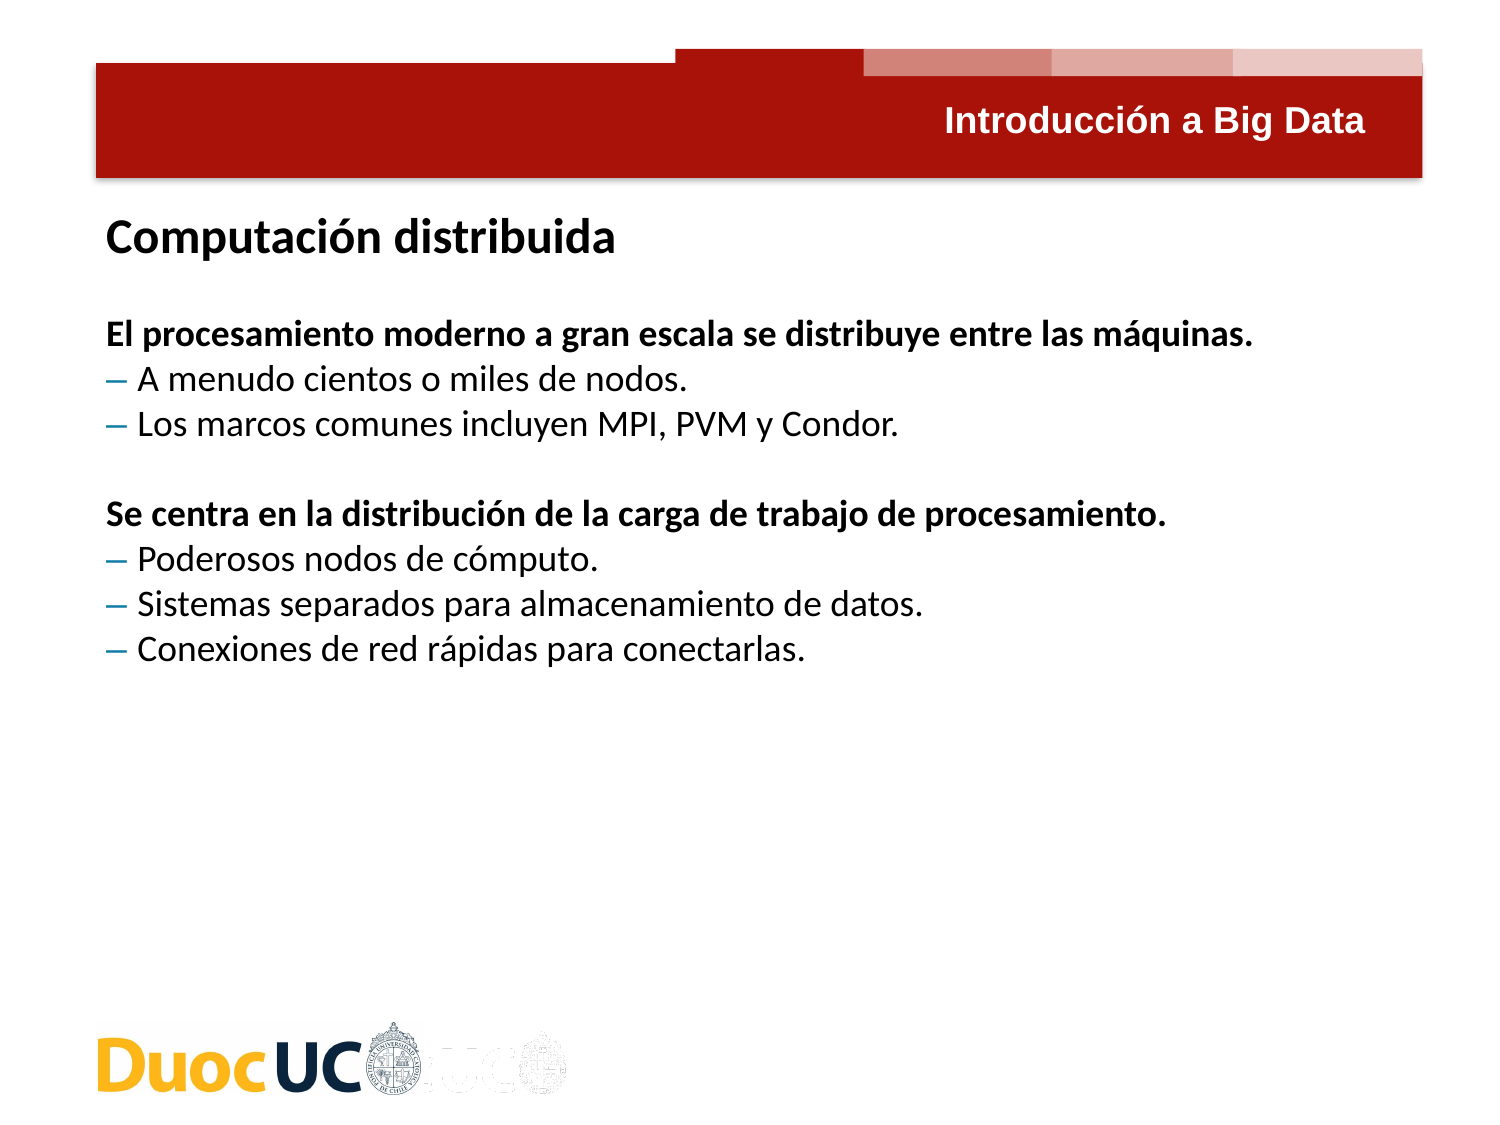

Introducción a Big Data
Computación distribuida
El procesamiento moderno a gran escala se distribuye entre las máquinas.
– A menudo cientos o miles de nodos.
– Los marcos comunes incluyen MPI, PVM y Condor.

Se centra en la distribución de la carga de trabajo de procesamiento.
– Poderosos nodos de cómputo.
– Sistemas separados para almacenamiento de datos.
– Conexiones de red rápidas para conectarlas.